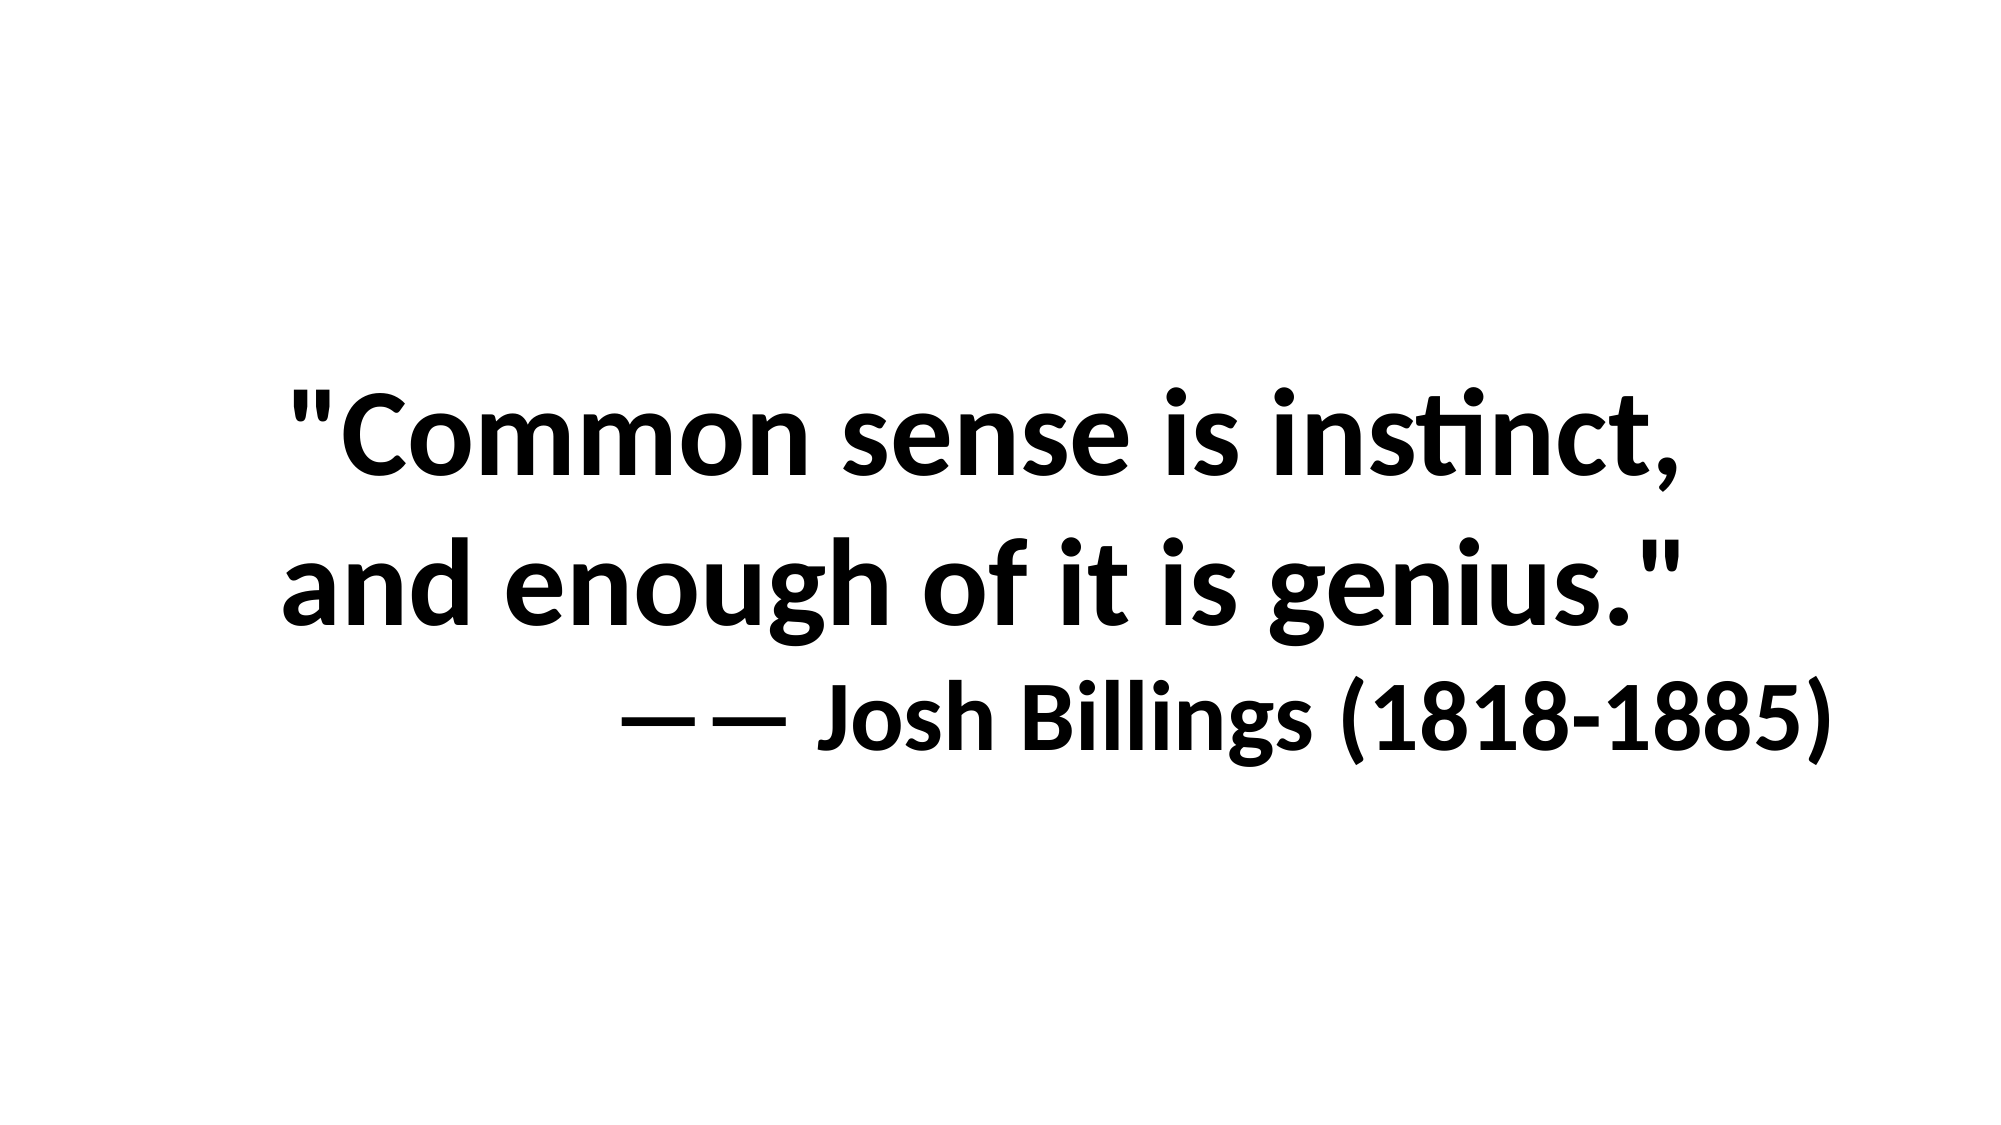

"Common sense is instinct,
and enough of it is genius."
—— Josh Billings (1818-1885)